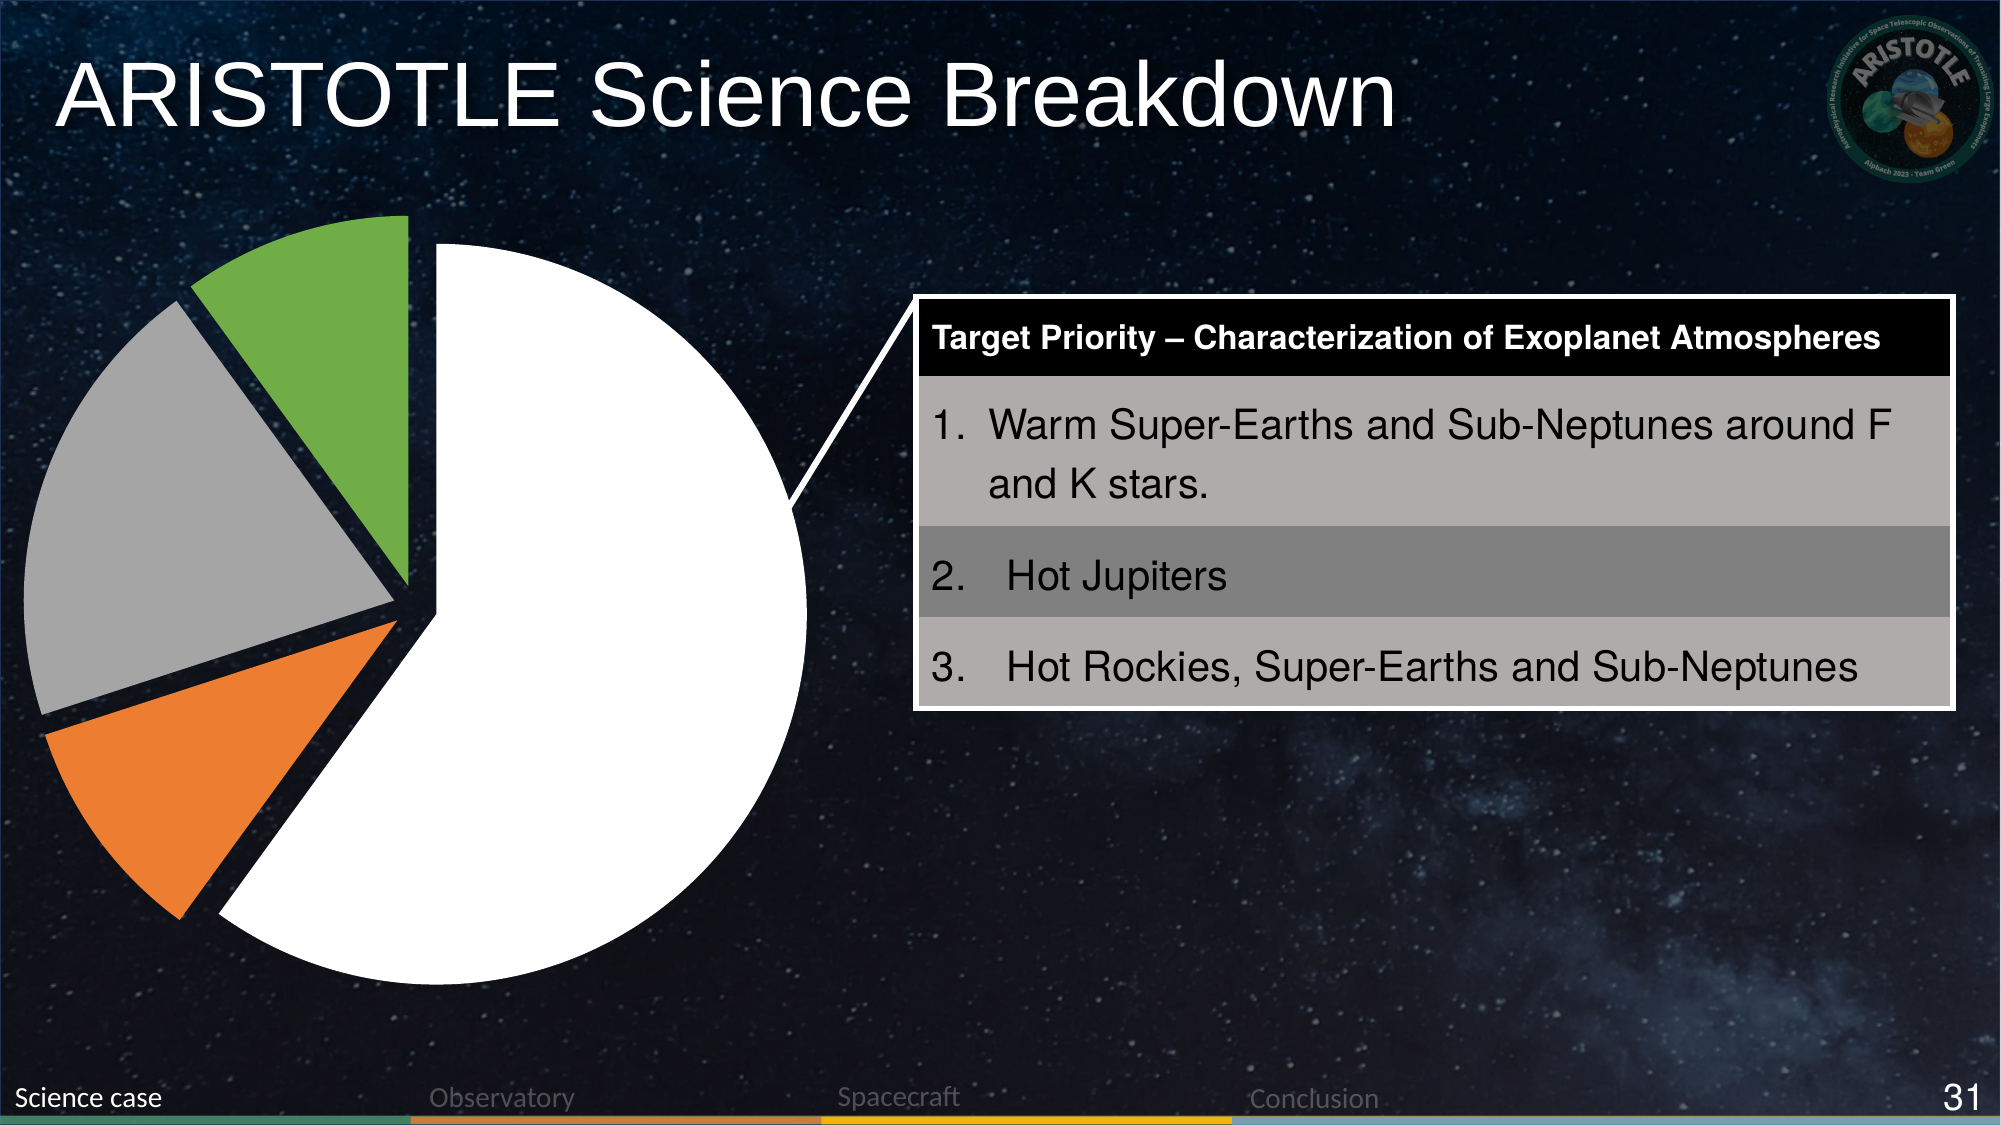

# ARISTOTLE Science Breakdown

### Chart

| Category | Sales |
|---|---|
| Differse exoplanet atmospheres  | 60.0 |
| Protoplanetary disks | 10.0 |
| Solar System Science | 20.0 |
|  | None |
| Other | 10.0 |
| Target Priority – Characterization of Exoplanet Atmospheres |
| --- |
| Warm Super-Earths and Sub-Neptunes around F and K stars. |
| Hot Jupiters |
| Hot Rockies, Super-Earths and Sub-Neptunes |
31